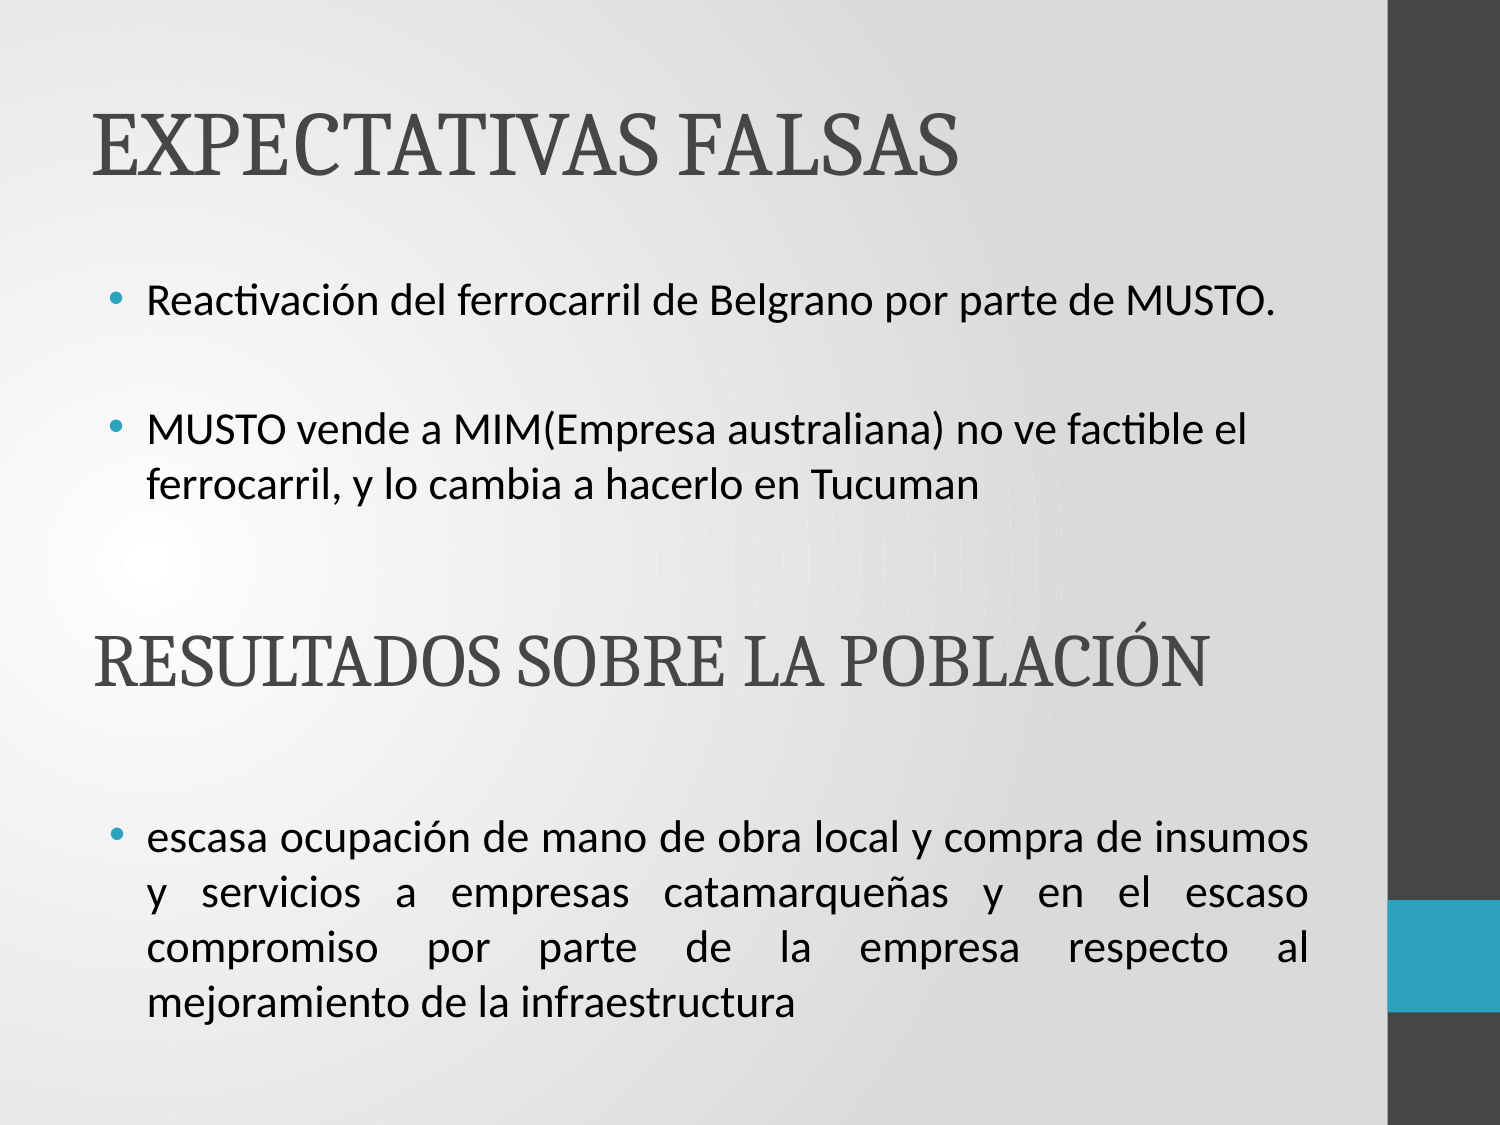

# EXPECTATIVAS FALSAS
Reactivación del ferrocarril de Belgrano por parte de MUSTO.

MUSTO vende a MIM(Empresa australiana) no ve factible el ferrocarril, y lo cambia a hacerlo en Tucuman

RESULTADOS SOBRE LA POBLACIÓN
escasa ocupación de mano de obra local y compra de insumos y servicios a empresas catamarqueñas y en el escaso compromiso por parte de la empresa respecto al mejoramiento de la infraestructura